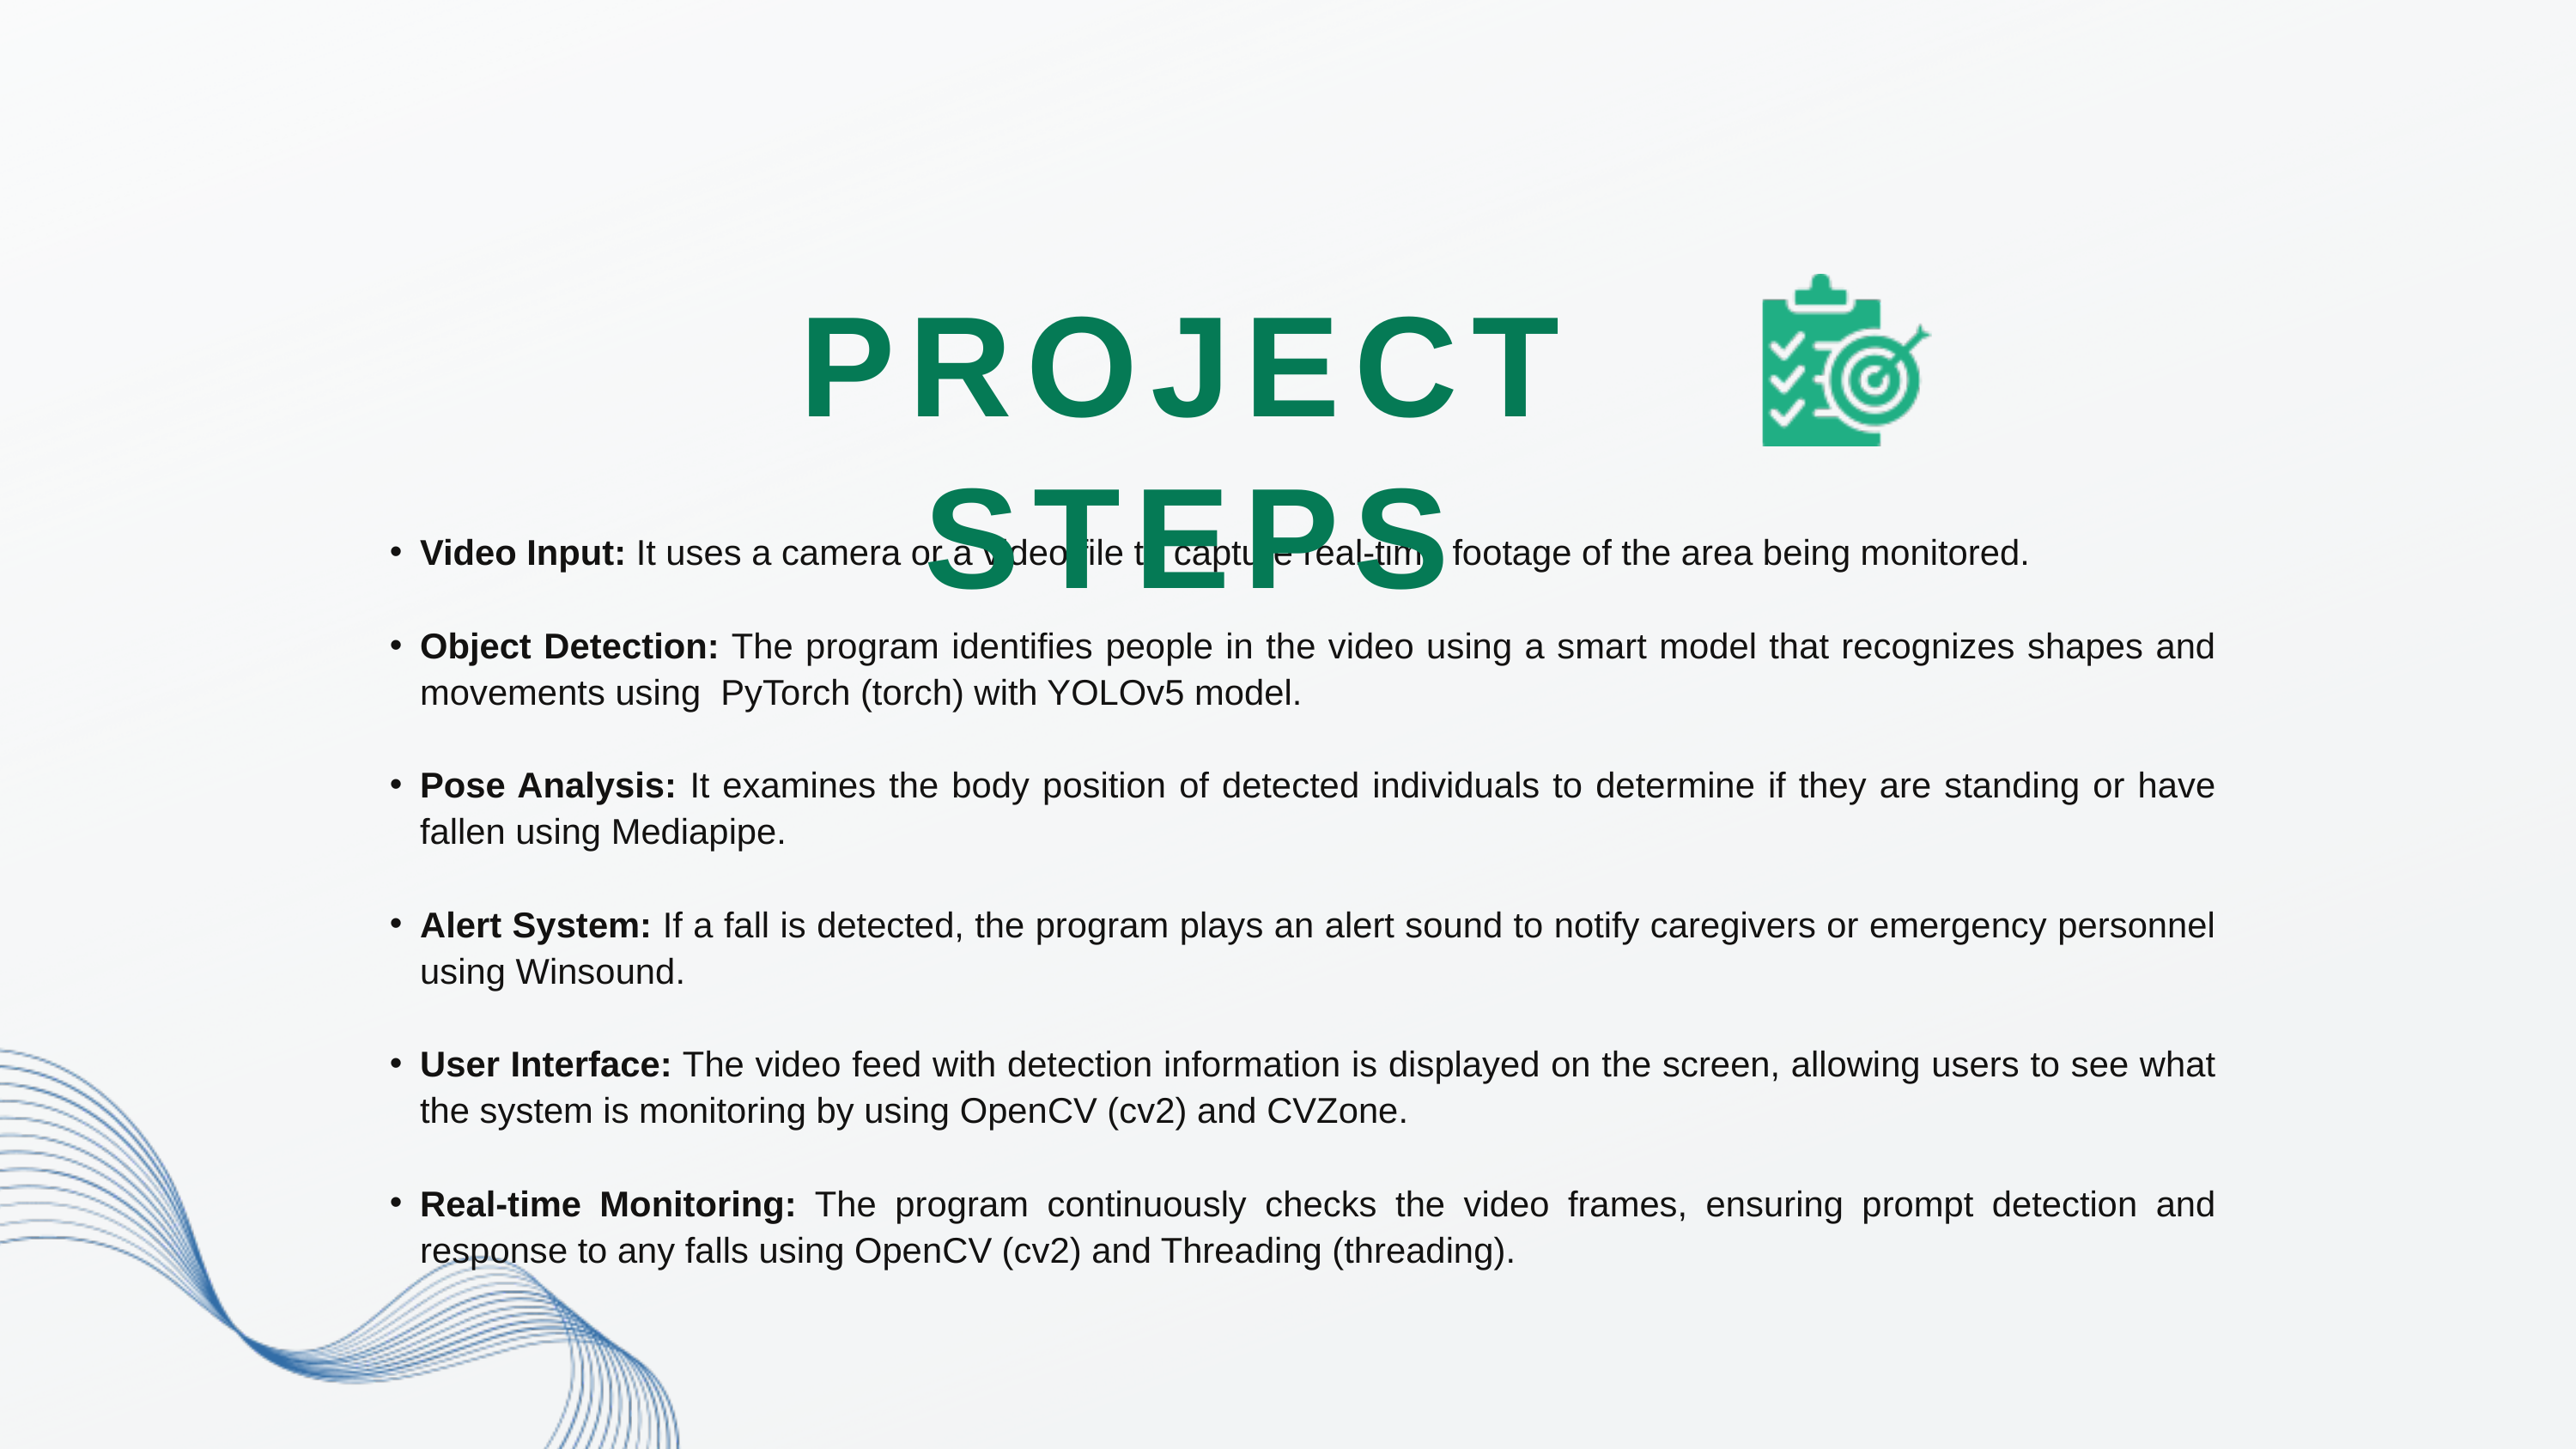

PROJECT STEPS

Video Input: It uses a camera or a video file to capture real-time footage of the area being monitored.

Object Detection: The program identifies people in the video using a smart model that recognizes shapes and movements using  PyTorch (torch) with YOLOv5 model.

Pose Analysis: It examines the body position of detected individuals to determine if they are standing or have fallen using Mediapipe.

Alert System: If a fall is detected, the program plays an alert sound to notify caregivers or emergency personnel using Winsound.

User Interface: The video feed with detection information is displayed on the screen, allowing users to see what the system is monitoring by using OpenCV (cv2) and CVZone.

Real-time Monitoring: The program continuously checks the video frames, ensuring prompt detection and response to any falls using OpenCV (cv2) and Threading (threading).